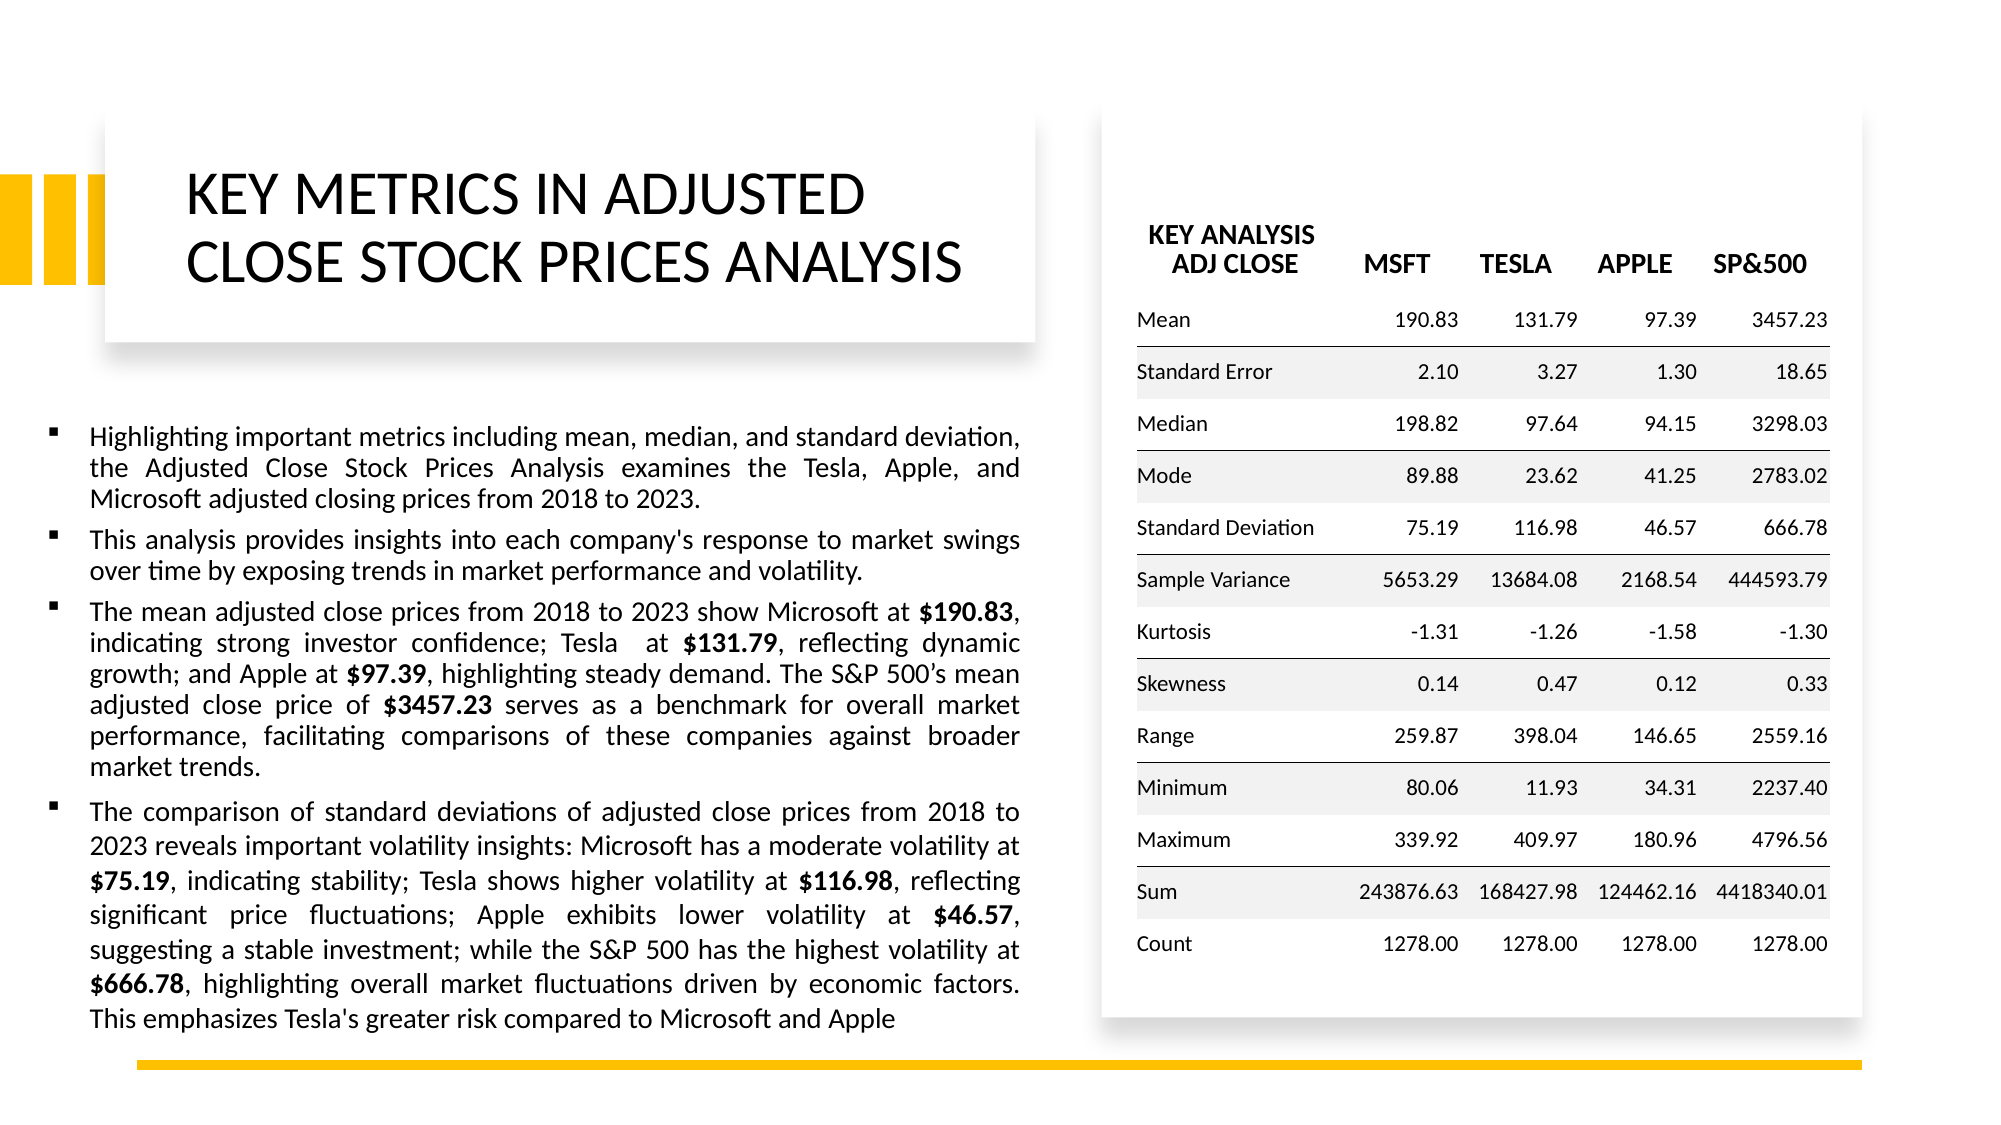

KEY METRICS IN ADJUSTED CLOSE STOCK PRICES ANALYSIS
| KEY ANALYSIS ADJ CLOSE | MSFT | TESLA | APPLE | SP&500 |
| --- | --- | --- | --- | --- |
| Mean | 190.83 | 131.79 | 97.39 | 3457.23 |
| Standard Error | 2.10 | 3.27 | 1.30 | 18.65 |
| Median | 198.82 | 97.64 | 94.15 | 3298.03 |
| Mode | 89.88 | 23.62 | 41.25 | 2783.02 |
| Standard Deviation | 75.19 | 116.98 | 46.57 | 666.78 |
| Sample Variance | 5653.29 | 13684.08 | 2168.54 | 444593.79 |
| Kurtosis | -1.31 | -1.26 | -1.58 | -1.30 |
| Skewness | 0.14 | 0.47 | 0.12 | 0.33 |
| Range | 259.87 | 398.04 | 146.65 | 2559.16 |
| Minimum | 80.06 | 11.93 | 34.31 | 2237.40 |
| Maximum | 339.92 | 409.97 | 180.96 | 4796.56 |
| Sum | 243876.63 | 168427.98 | 124462.16 | 4418340.01 |
| Count | 1278.00 | 1278.00 | 1278.00 | 1278.00 |

Highlighting important metrics including mean, median, and standard deviation, the Adjusted Close Stock Prices Analysis examines the Tesla, Apple, and Microsoft adjusted closing prices from 2018 to 2023.
This analysis provides insights into each company's response to market swings over time by exposing trends in market performance and volatility.
The mean adjusted close prices from 2018 to 2023 show Microsoft at $190.83, indicating strong investor confidence; Tesla  at $131.79, reflecting dynamic growth; and Apple at $97.39, highlighting steady demand. The S&P 500’s mean adjusted close price of $3457.23 serves as a benchmark for overall market performance, facilitating comparisons of these companies against broader market trends.
The comparison of standard deviations of adjusted close prices from 2018 to 2023 reveals important volatility insights: Microsoft has a moderate volatility at $75.19, indicating stability; Tesla shows higher volatility at $116.98, reflecting significant price fluctuations; Apple exhibits lower volatility at $46.57, suggesting a stable investment; while the S&P 500 has the highest volatility at $666.78, highlighting overall market fluctuations driven by economic factors. This emphasizes Tesla's greater risk compared to Microsoft and Apple